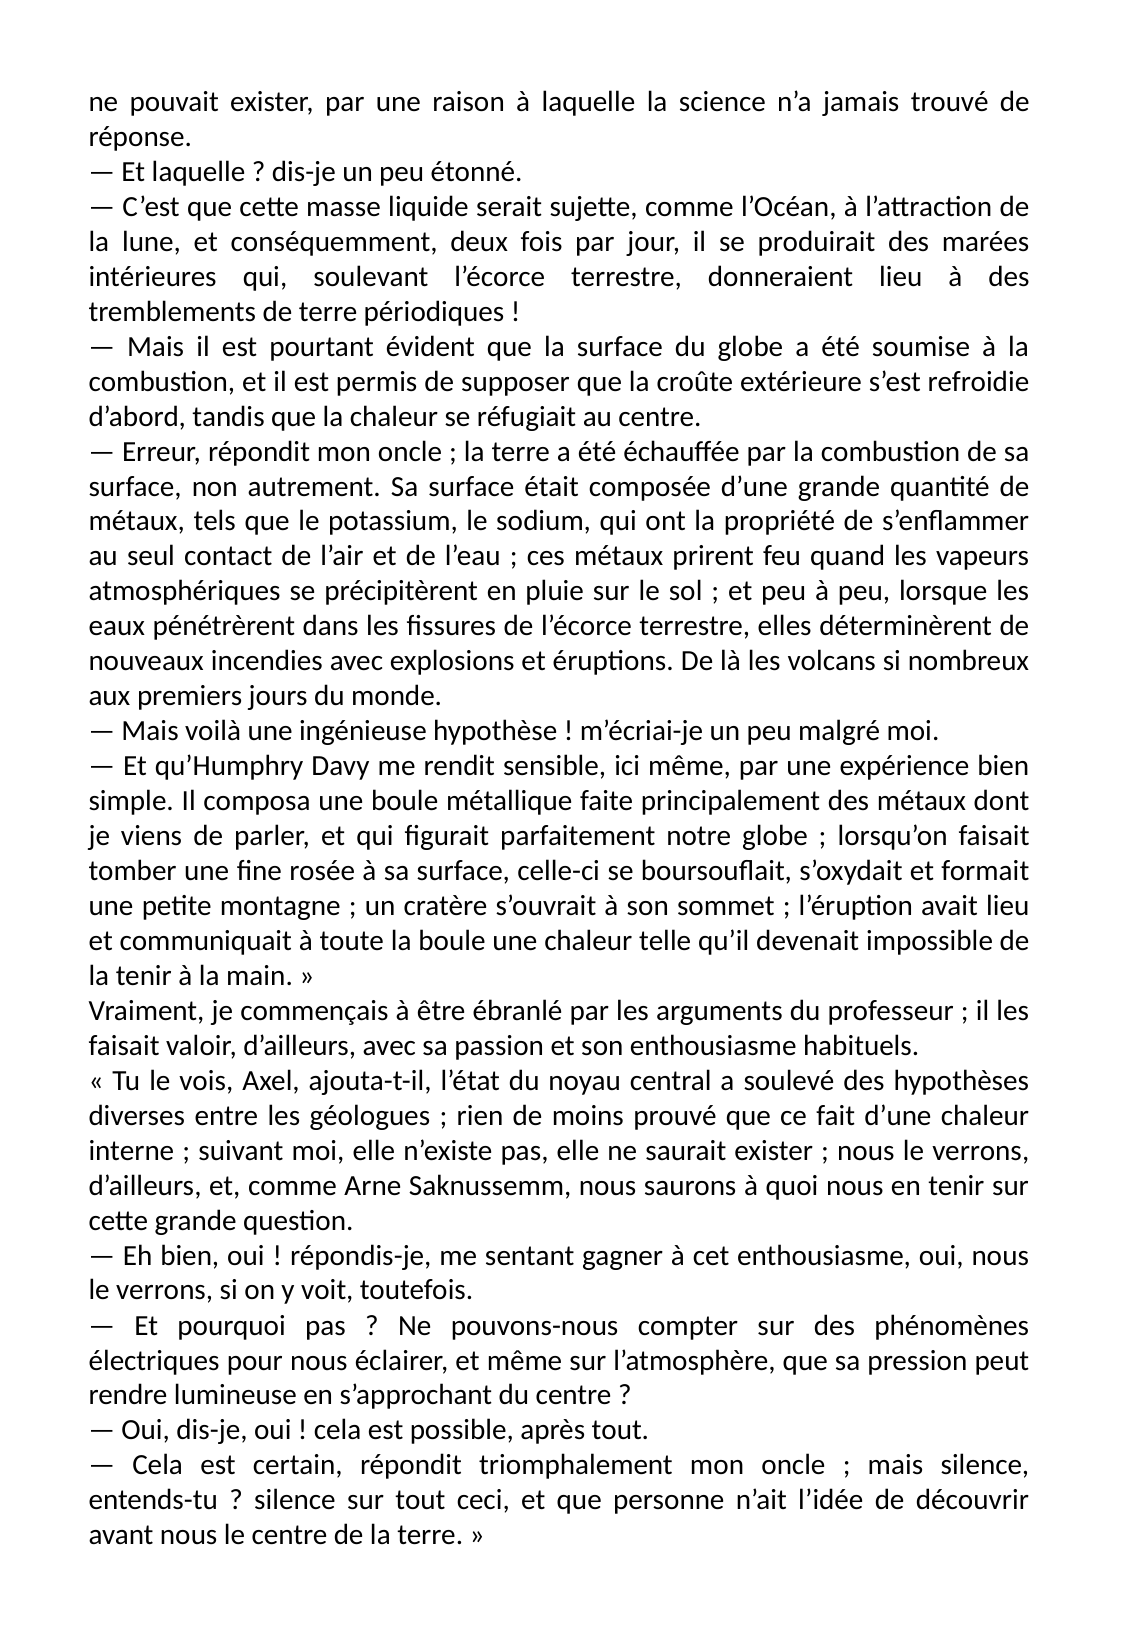

ne pouvait exister, par une raison à laquelle la science n’a jamais trouvé de réponse.
— Et laquelle ? dis-je un peu étonné.
— C’est que cette masse liquide serait sujette, comme l’Océan, à l’attraction de la lune, et conséquemment, deux fois par jour, il se produirait des marées intérieures qui, soulevant l’écorce terrestre, donneraient lieu à des tremblements de terre périodiques !
— Mais il est pourtant évident que la surface du globe a été soumise à la combustion, et il est permis de supposer que la croûte extérieure s’est refroidie d’abord, tandis que la chaleur se réfugiait au centre.
— Erreur, répondit mon oncle ; la terre a été échauffée par la combustion de sa surface, non autrement. Sa surface était composée d’une grande quantité de métaux, tels que le potassium, le sodium, qui ont la propriété de s’enflammer au seul contact de l’air et de l’eau ; ces métaux prirent feu quand les vapeurs atmosphériques se précipitèrent en pluie sur le sol ; et peu à peu, lorsque les eaux pénétrèrent dans les fissures de l’écorce terrestre, elles déterminèrent de nouveaux incendies avec explosions et éruptions. De là les volcans si nombreux aux premiers jours du monde.
— Mais voilà une ingénieuse hypothèse ! m’écriai-je un peu malgré moi.
— Et qu’Humphry Davy me rendit sensible, ici même, par une expérience bien simple. Il composa une boule métallique faite principalement des métaux dont je viens de parler, et qui figurait parfaitement notre globe ; lorsqu’on faisait tomber une fine rosée à sa surface, celle-ci se boursouflait, s’oxydait et formait une petite montagne ; un cratère s’ouvrait à son sommet ; l’éruption avait lieu et communiquait à toute la boule une chaleur telle qu’il devenait impossible de la tenir à la main. »
Vraiment, je commençais à être ébranlé par les arguments du professeur ; il les faisait valoir, d’ailleurs, avec sa passion et son enthousiasme habituels.
« Tu le vois, Axel, ajouta-t-il, l’état du noyau central a soulevé des hypothèses diverses entre les géologues ; rien de moins prouvé que ce fait d’une chaleur interne ; suivant moi, elle n’existe pas, elle ne saurait exister ; nous le verrons, d’ailleurs, et, comme Arne Saknussemm, nous saurons à quoi nous en tenir sur cette grande question.
— Eh bien, oui ! répondis-je, me sentant gagner à cet enthousiasme, oui, nous le verrons, si on y voit, toutefois.
— Et pourquoi pas ? Ne pouvons-nous compter sur des phénomènes électriques pour nous éclairer, et même sur l’atmosphère, que sa pression peut rendre lumineuse en s’approchant du centre ?
— Oui, dis-je, oui ! cela est possible, après tout.
— Cela est certain, répondit triomphalement mon oncle ; mais silence, entends-tu ? silence sur tout ceci, et que personne n’ait l’idée de découvrir avant nous le centre de la terre. »